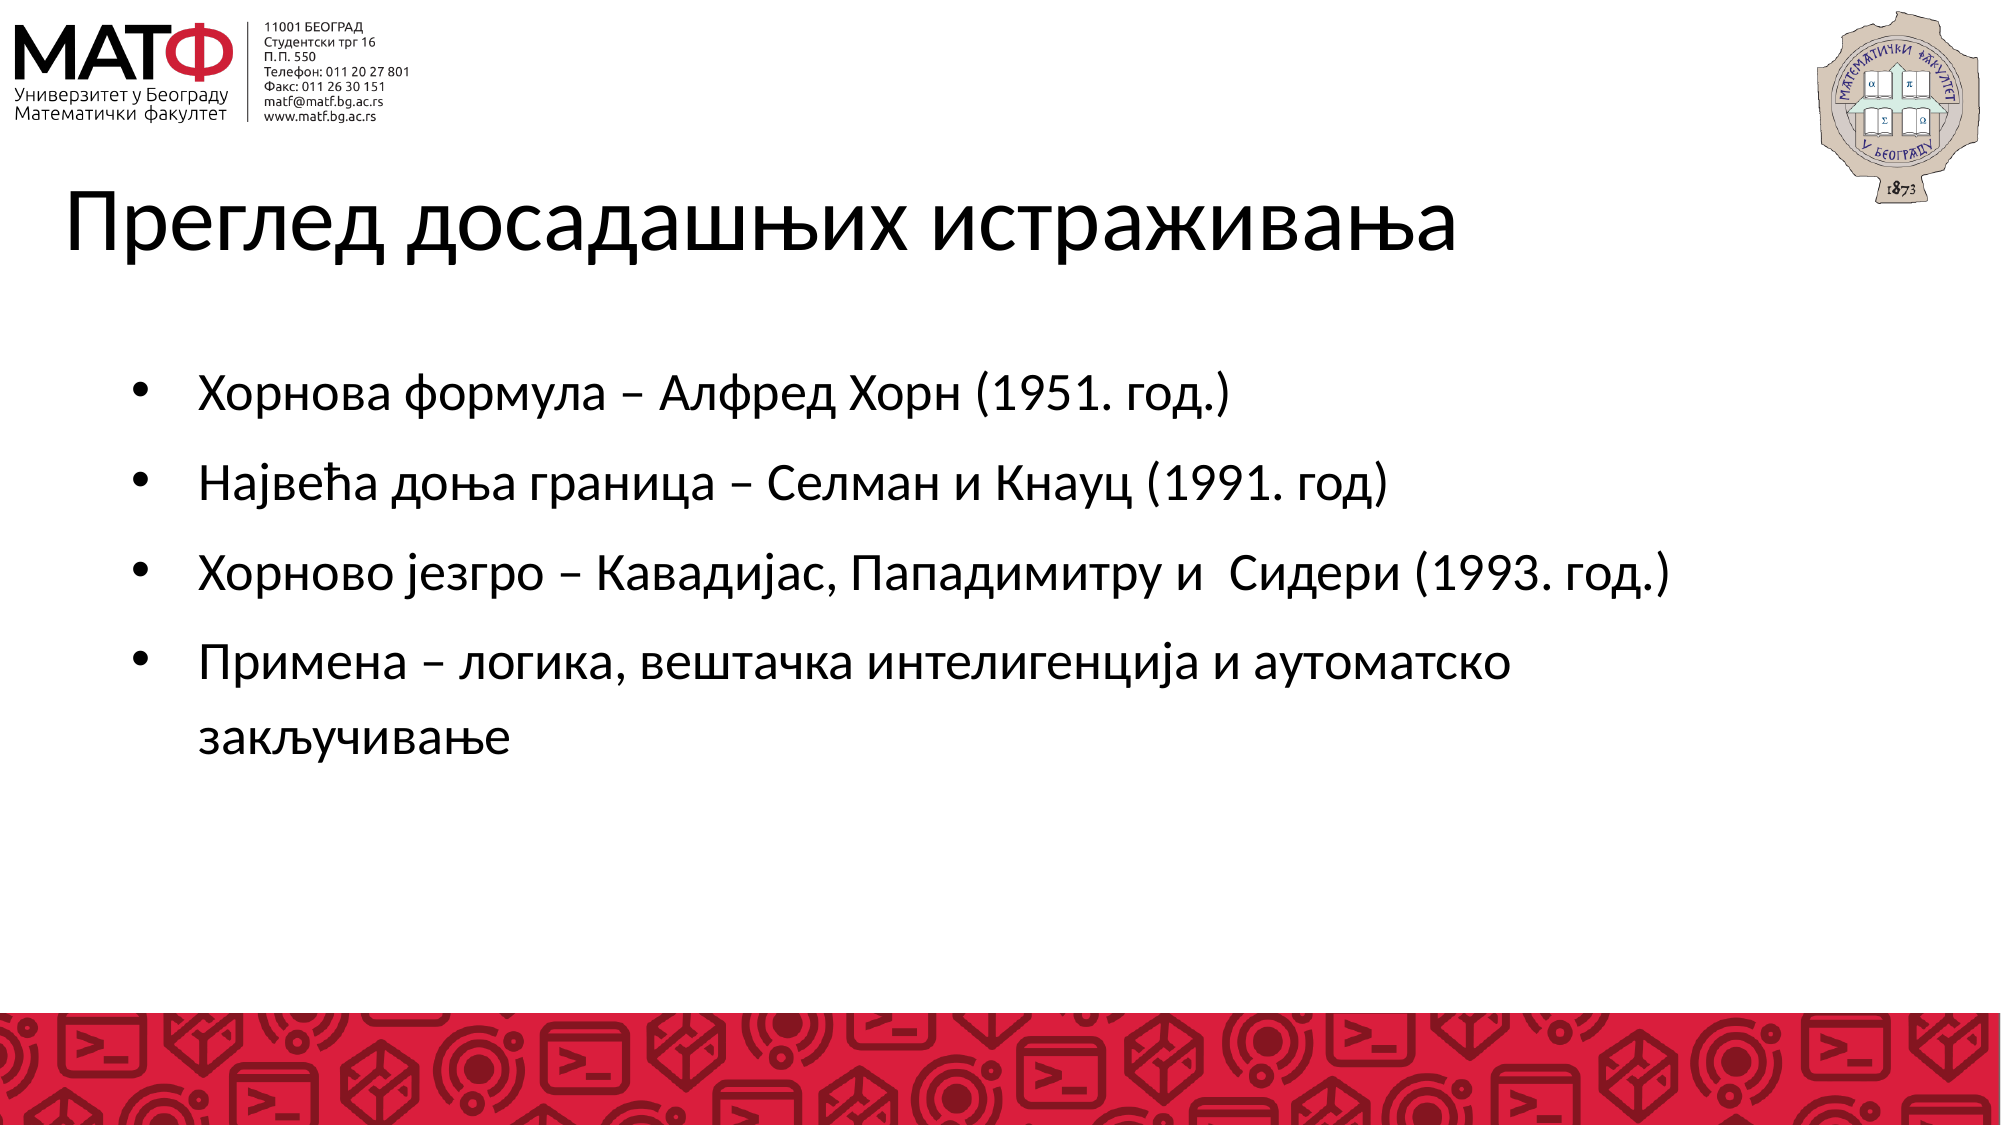

# Преглед досадашњих истраживања
Хорнова формула – Алфред Хорн (1951. год.)
Највећа доња граница – Селман и Кнауц (1991. год)
Хорново језгро – Кавадијас, Пападимитру и  Сидери (1993. год.)
Примена – логика, вештачка интелигенција и аутоматско закључивање